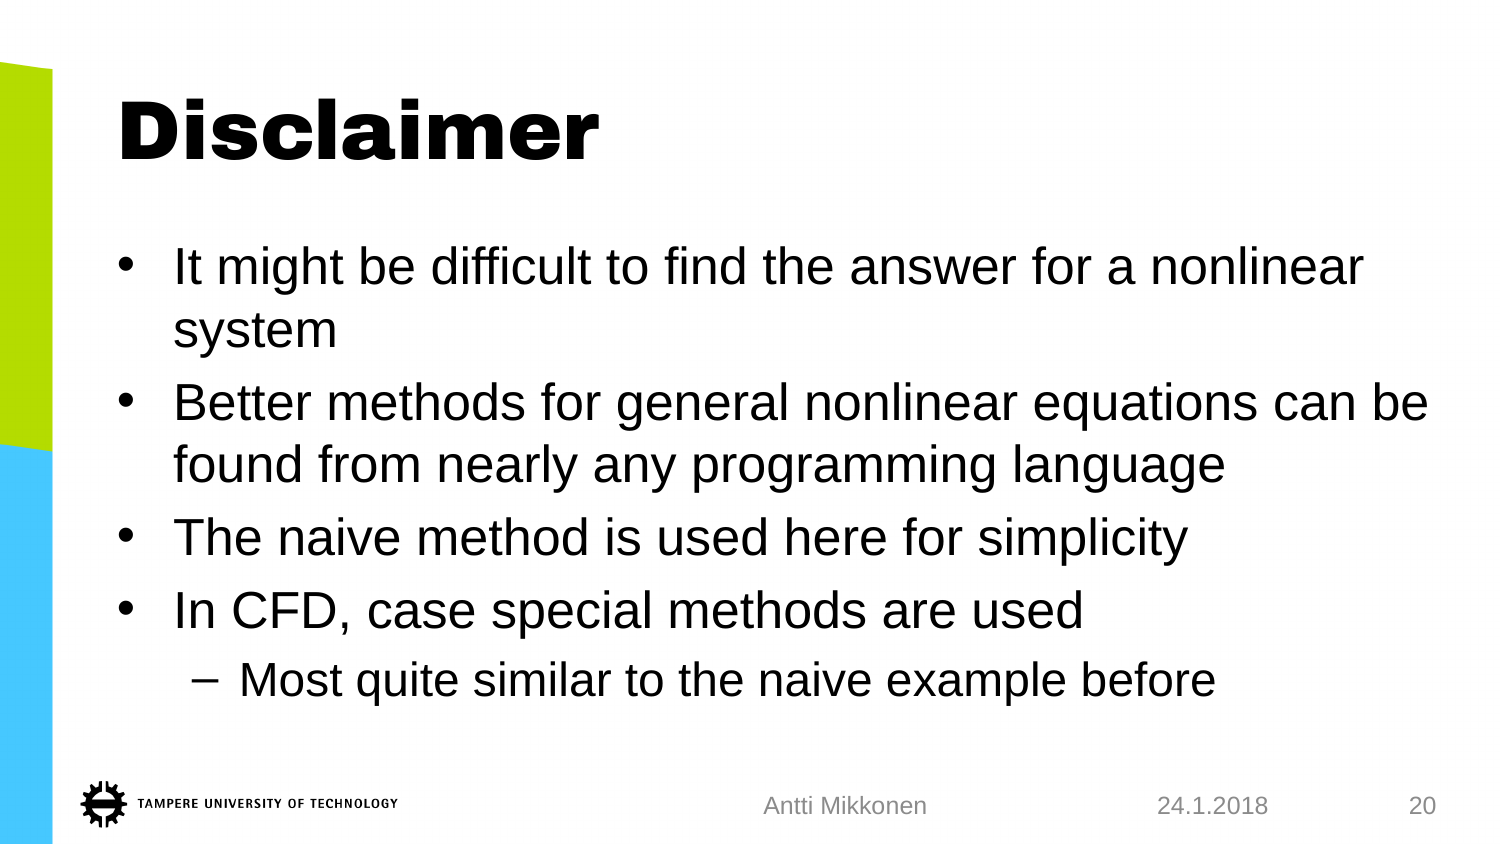

# Disclaimer
It might be difficult to find the answer for a nonlinear system
Better methods for general nonlinear equations can be found from nearly any programming language
The naive method is used here for simplicity
In CFD, case special methods are used
Most quite similar to the naive example before
Antti Mikkonen
24.1.2018
20